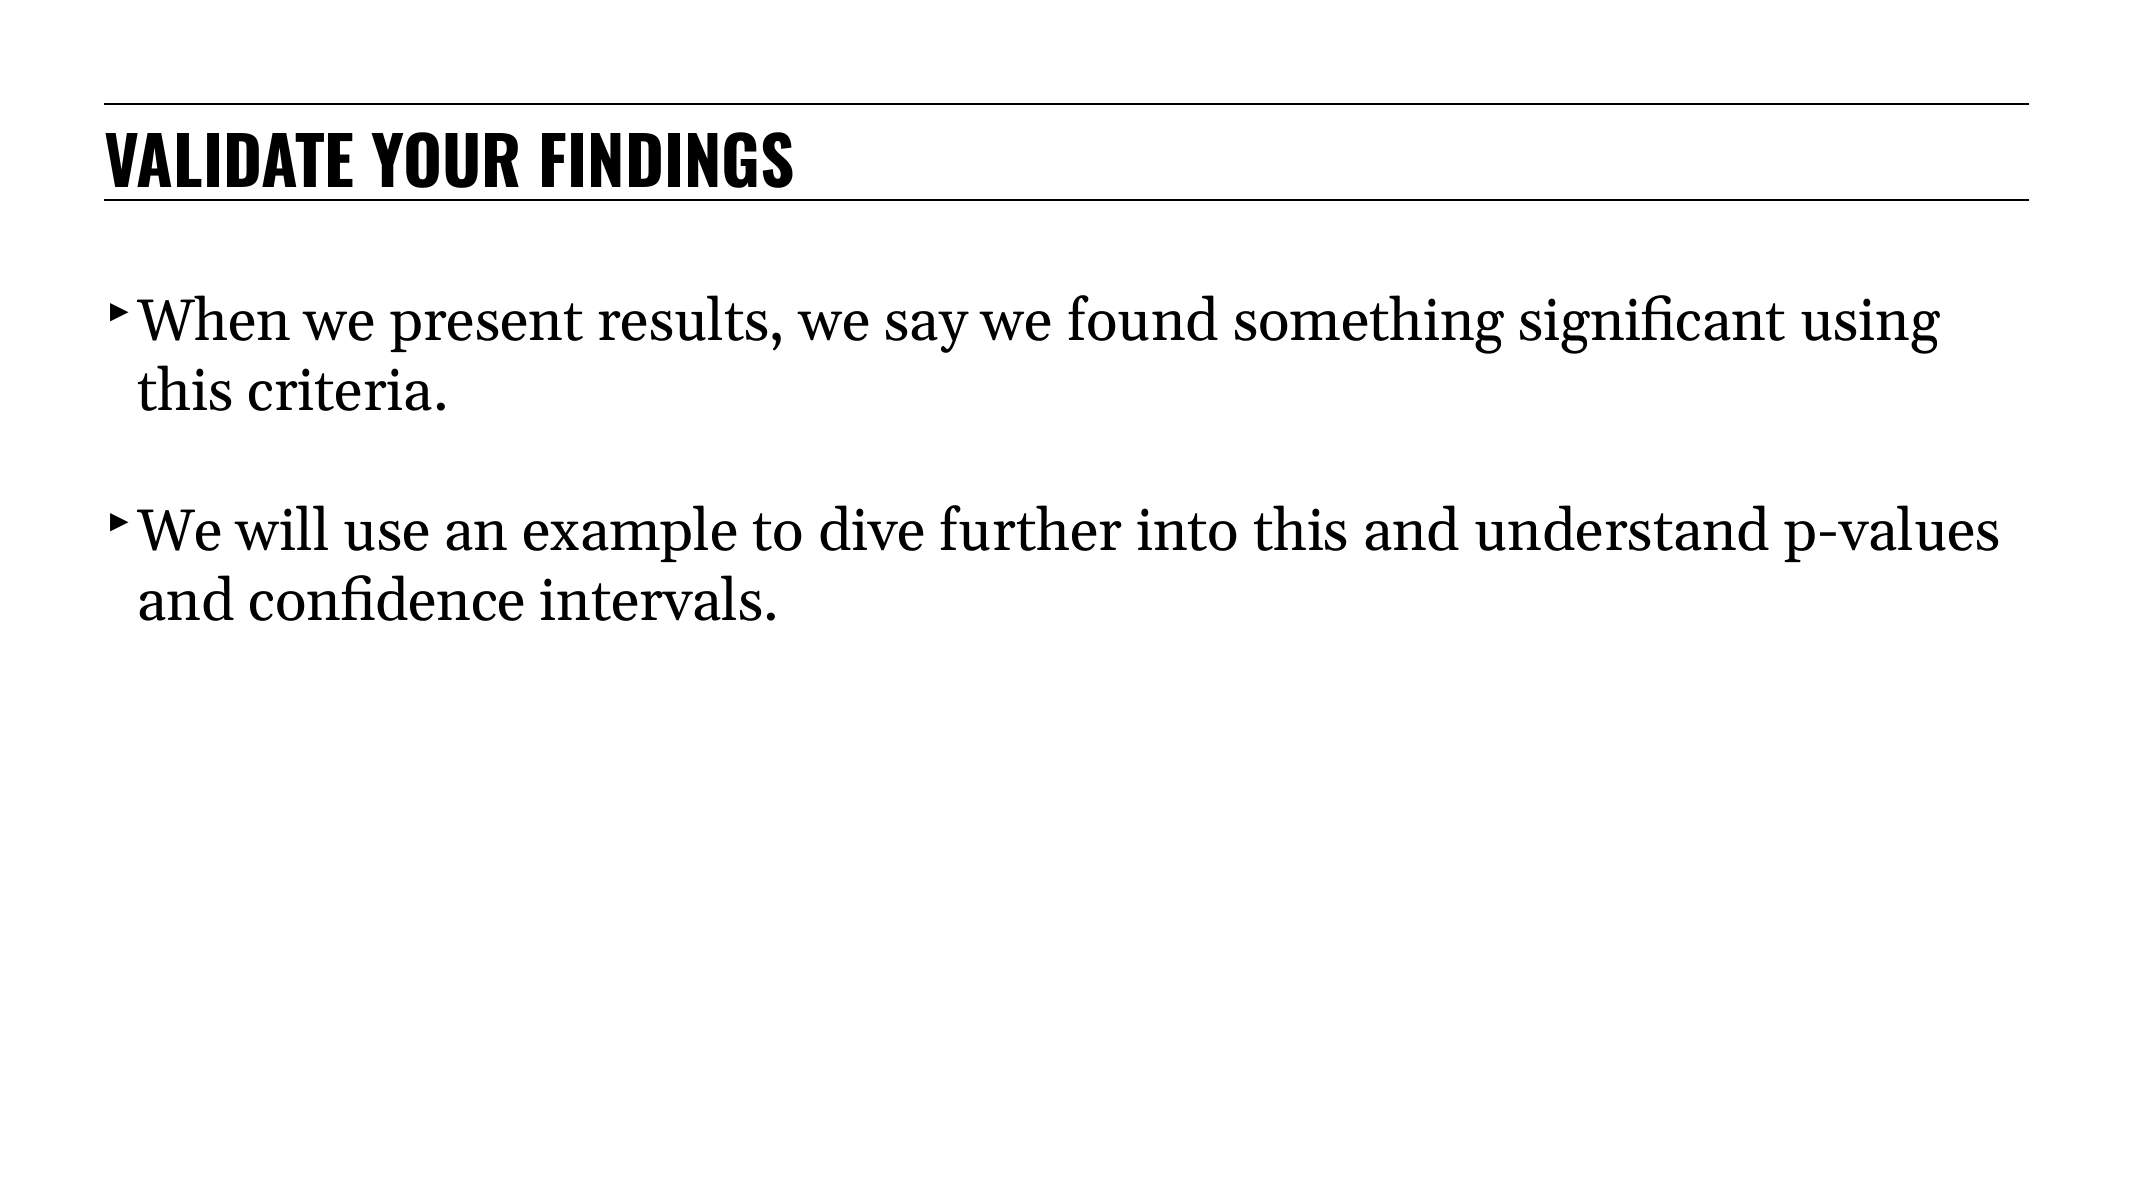

VALIDATE YOUR FINDINGS

When we present results, we say we found something significant using this criteria.

We will use an example to dive further into this and understand p-values and confidence intervals.